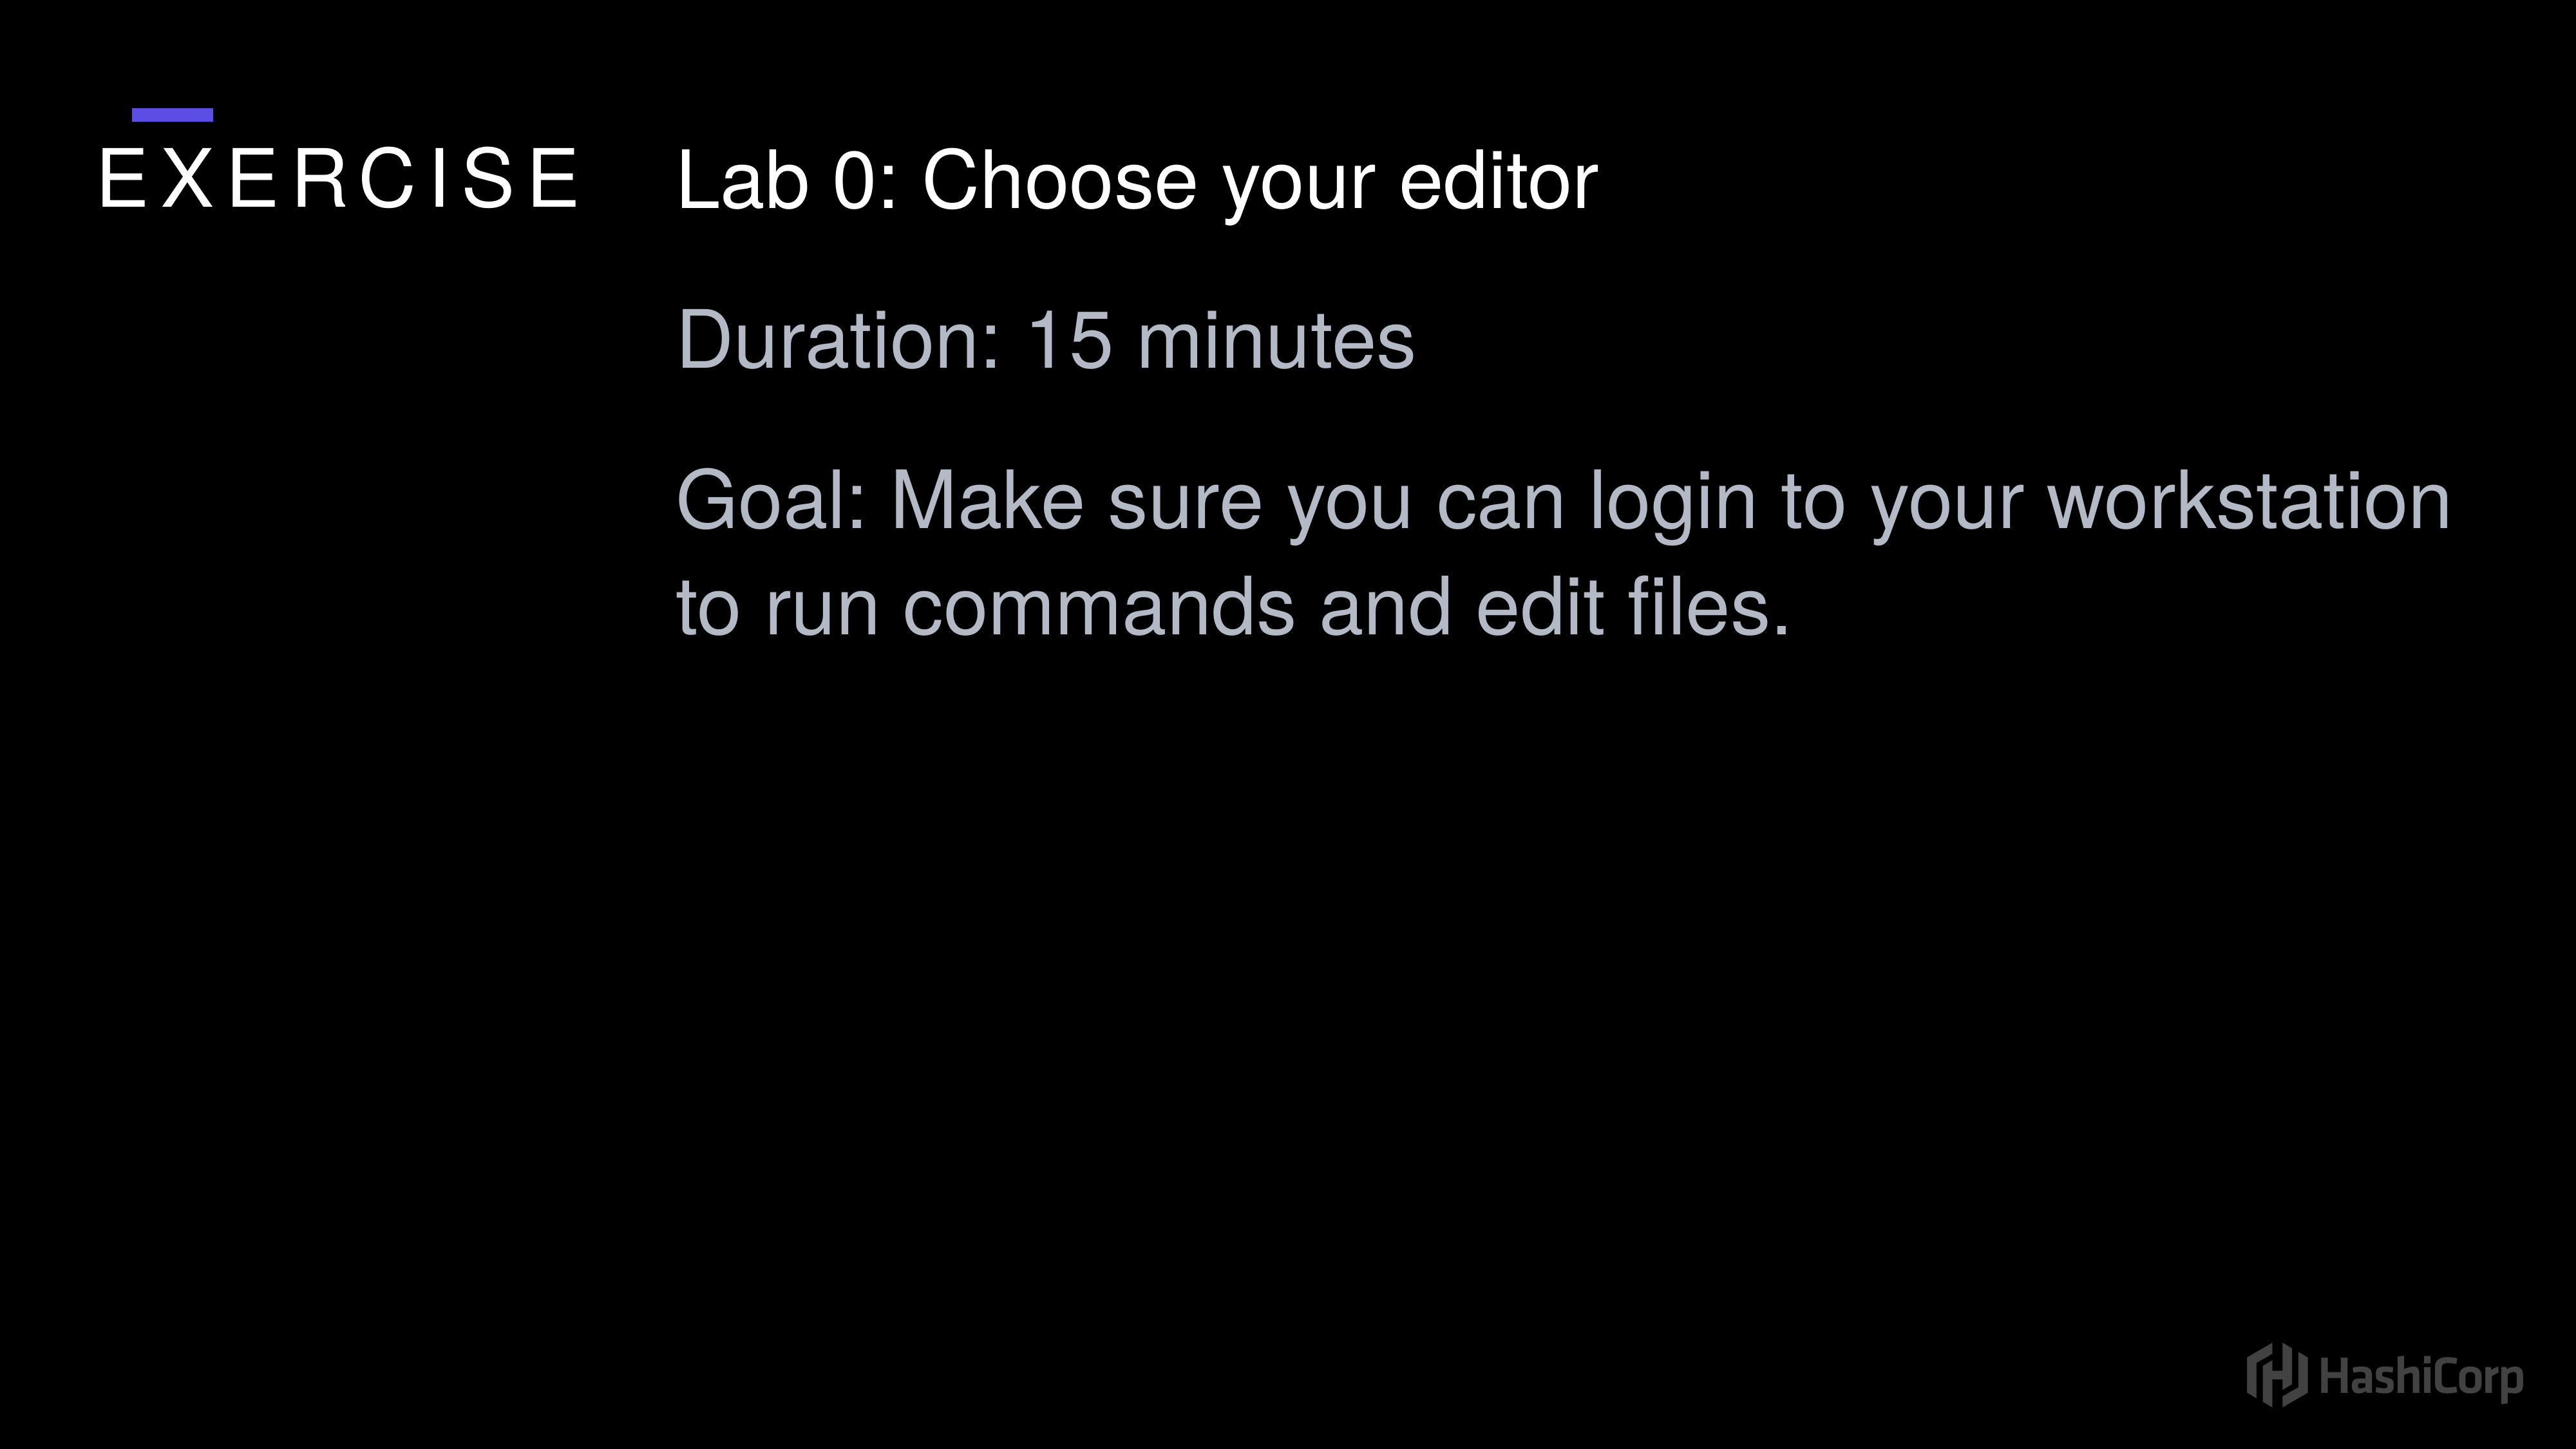

Lab 0: Choose your editor
Duration: 15 minutes
Goal: Make sure you can login to your workstation to run commands and edit files.
28